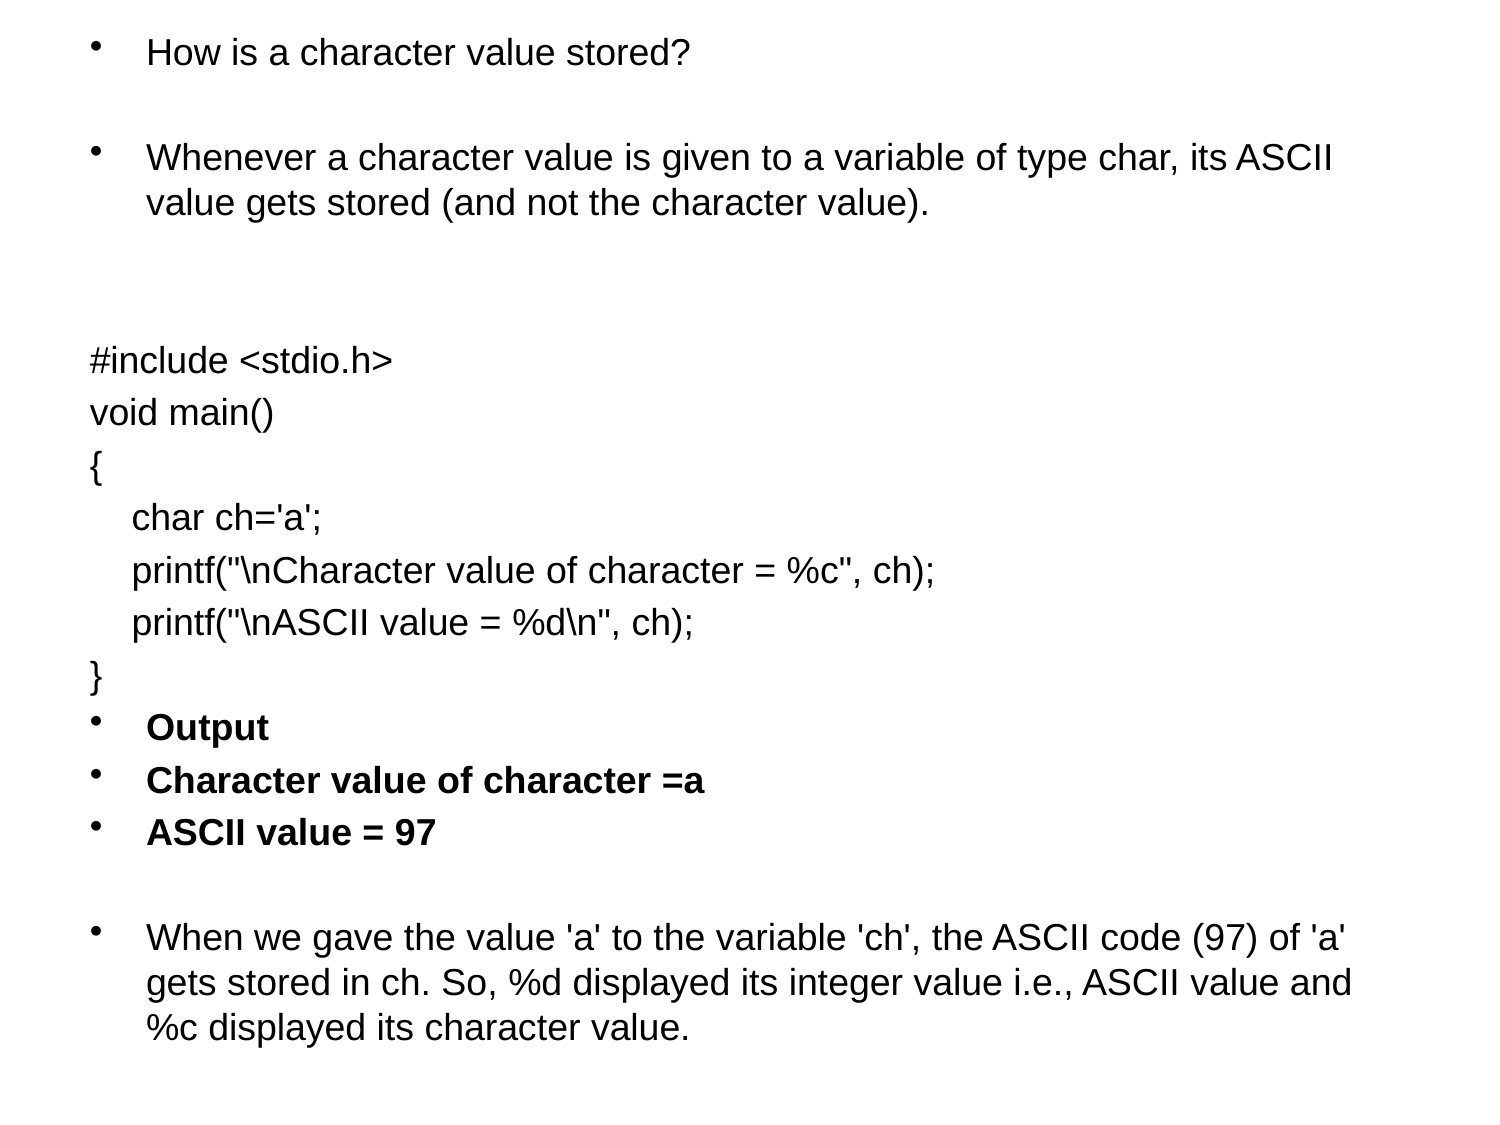

How is a character value stored?

Whenever a character value is given to a variable of type char, its ASCII value gets stored (and not the character value).

#include <stdio.h>
void main()
{
    char ch='a';
    printf("\nCharacter value of character = %c", ch);
    printf("\nASCII value = %d\n", ch);
}
Output
Character value of character =a
ASCII value = 97

When we gave the value 'a' to the variable 'ch', the ASCII code (97) of 'a' gets stored in ch. So, %d displayed its integer value i.e., ASCII value and %c displayed its character value.